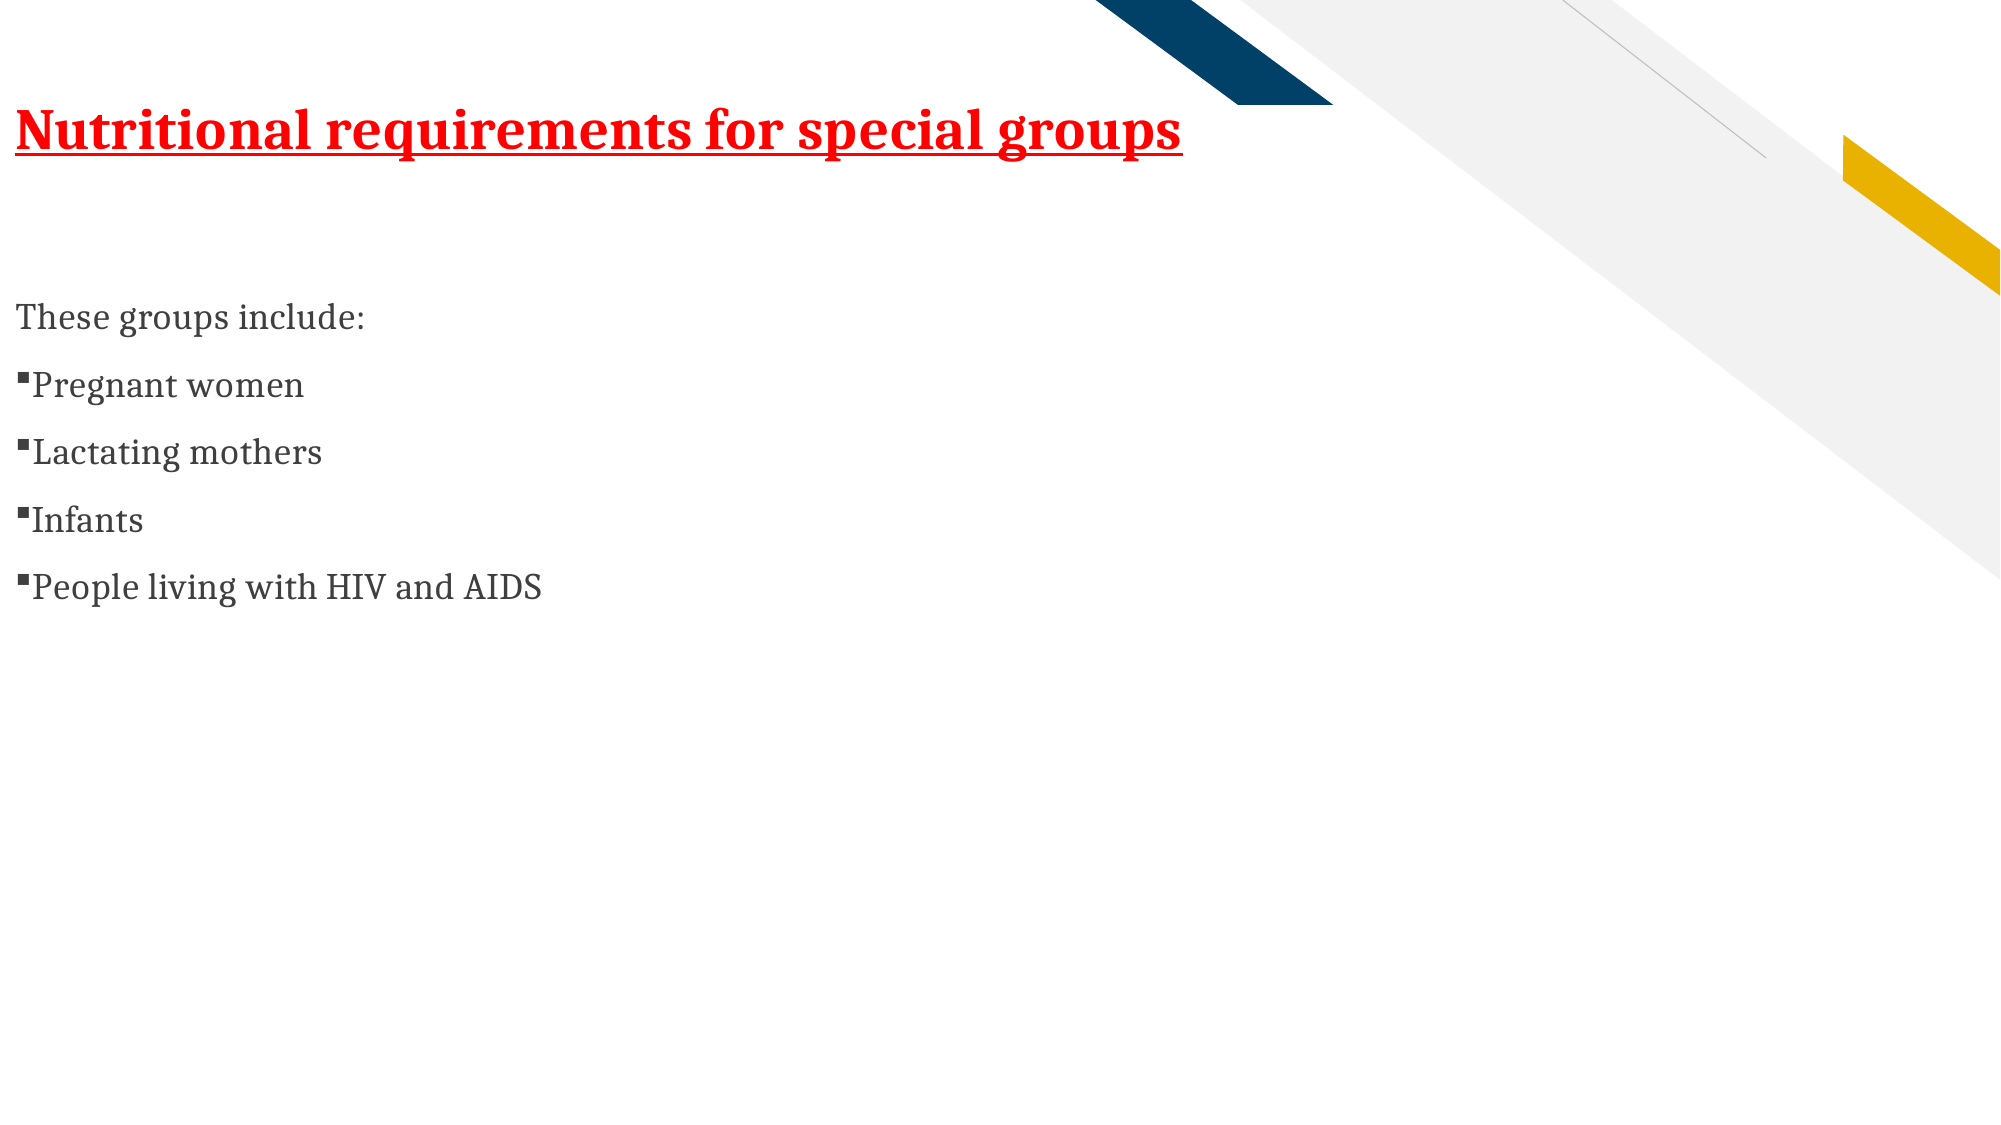

Nutritional requirements for special groups
These groups include:
Pregnant women
Lactating mothers
Infants
People living with HIV and AIDS